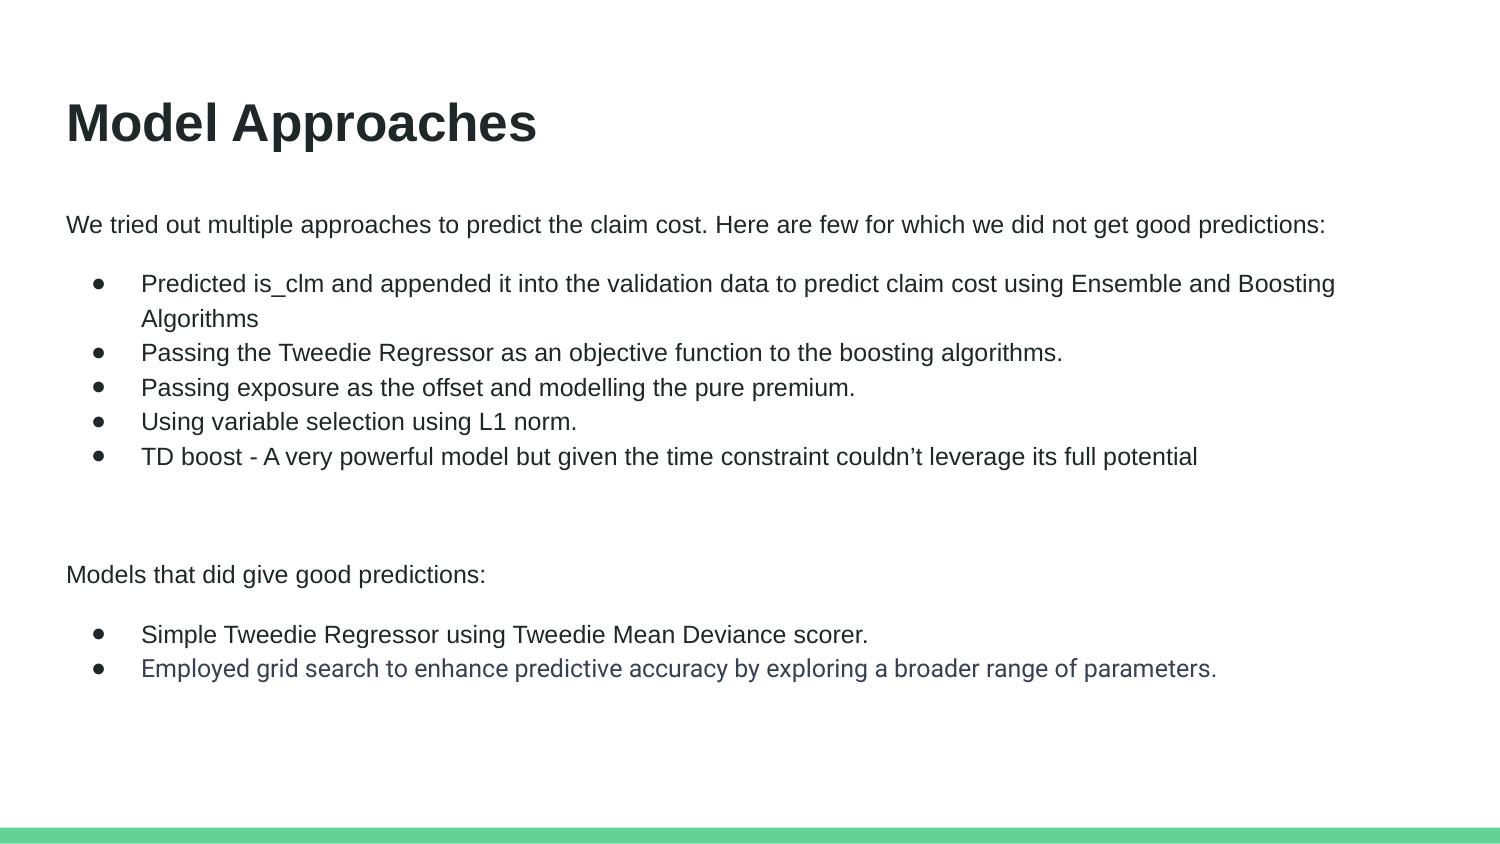

# Model Approaches
We tried out multiple approaches to predict the claim cost. Here are few for which we did not get good predictions:
Predicted is_clm and appended it into the validation data to predict claim cost using Ensemble and Boosting Algorithms
Passing the Tweedie Regressor as an objective function to the boosting algorithms.
Passing exposure as the offset and modelling the pure premium.
Using variable selection using L1 norm.
TD boost - A very powerful model but given the time constraint couldn’t leverage its full potential

Models that did give good predictions:
Simple Tweedie Regressor using Tweedie Mean Deviance scorer.
Employed grid search to enhance predictive accuracy by exploring a broader range of parameters.